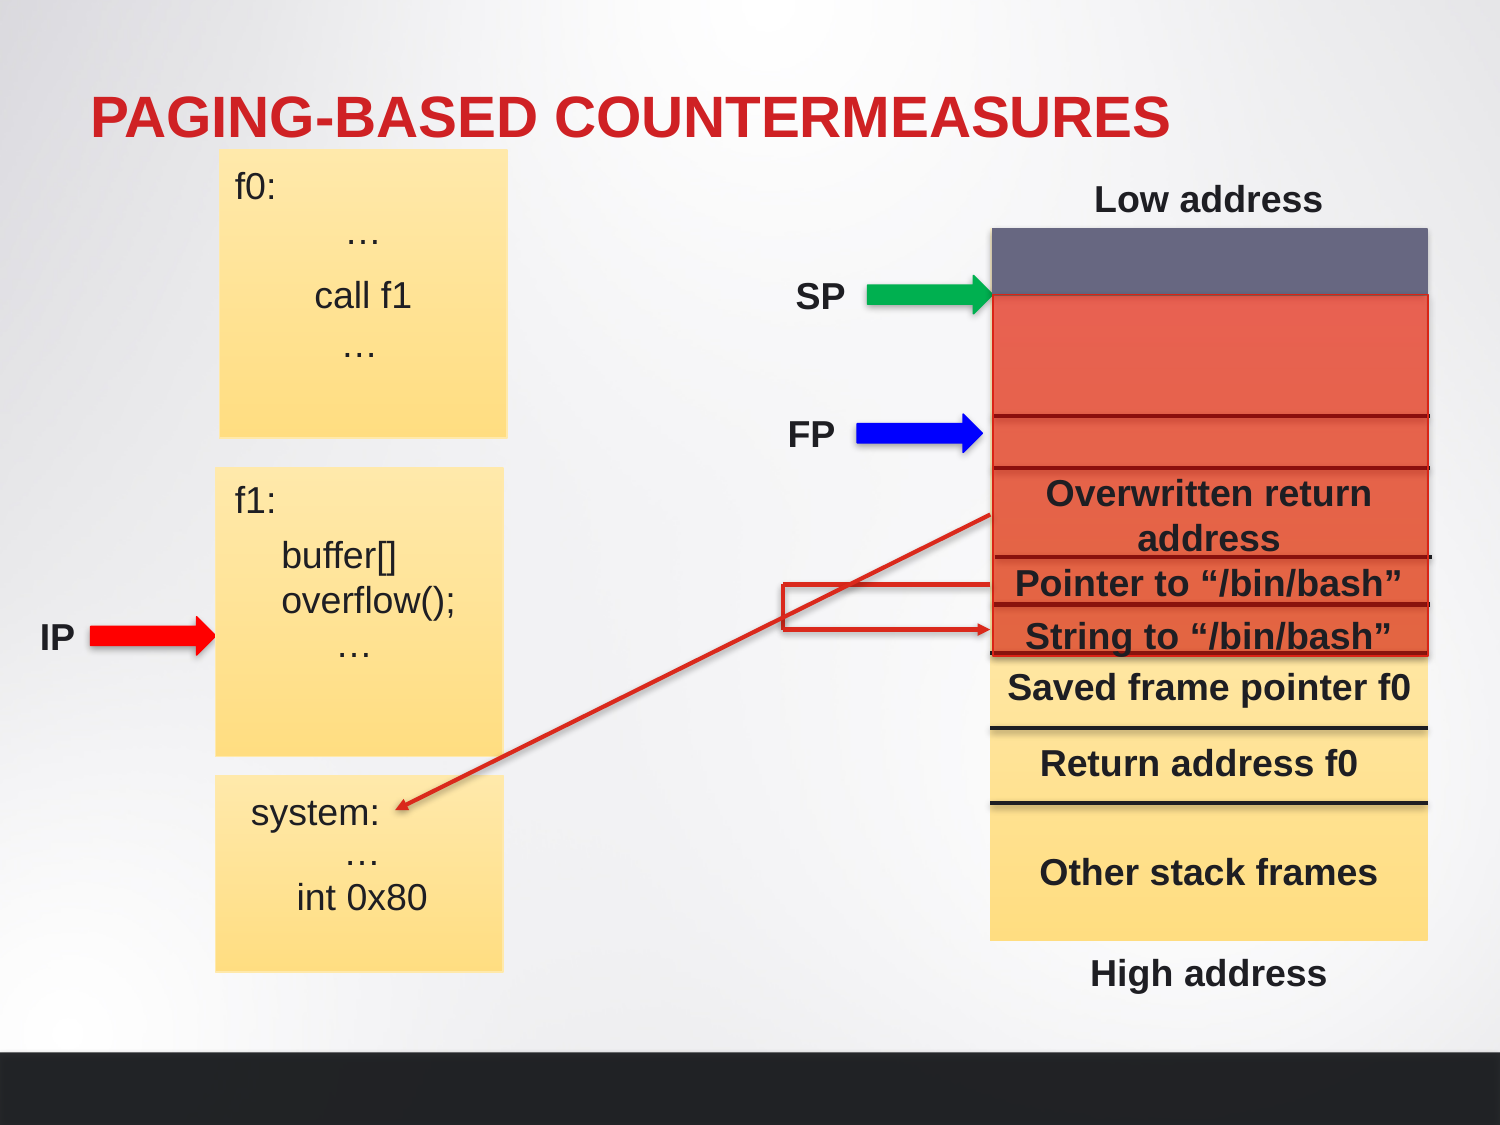

# Paging-based countermeasures

f0:
…
call f1
…

f1:
buffer[]
overflow();
…
Low address

Saved frame pointer f0
Return address f0
Other stack frames

SP

FP

Overwritten return address
Pointer to “/bin/bash”
String to “/bin/bash”
IP

system:
…
int 0x80
High address